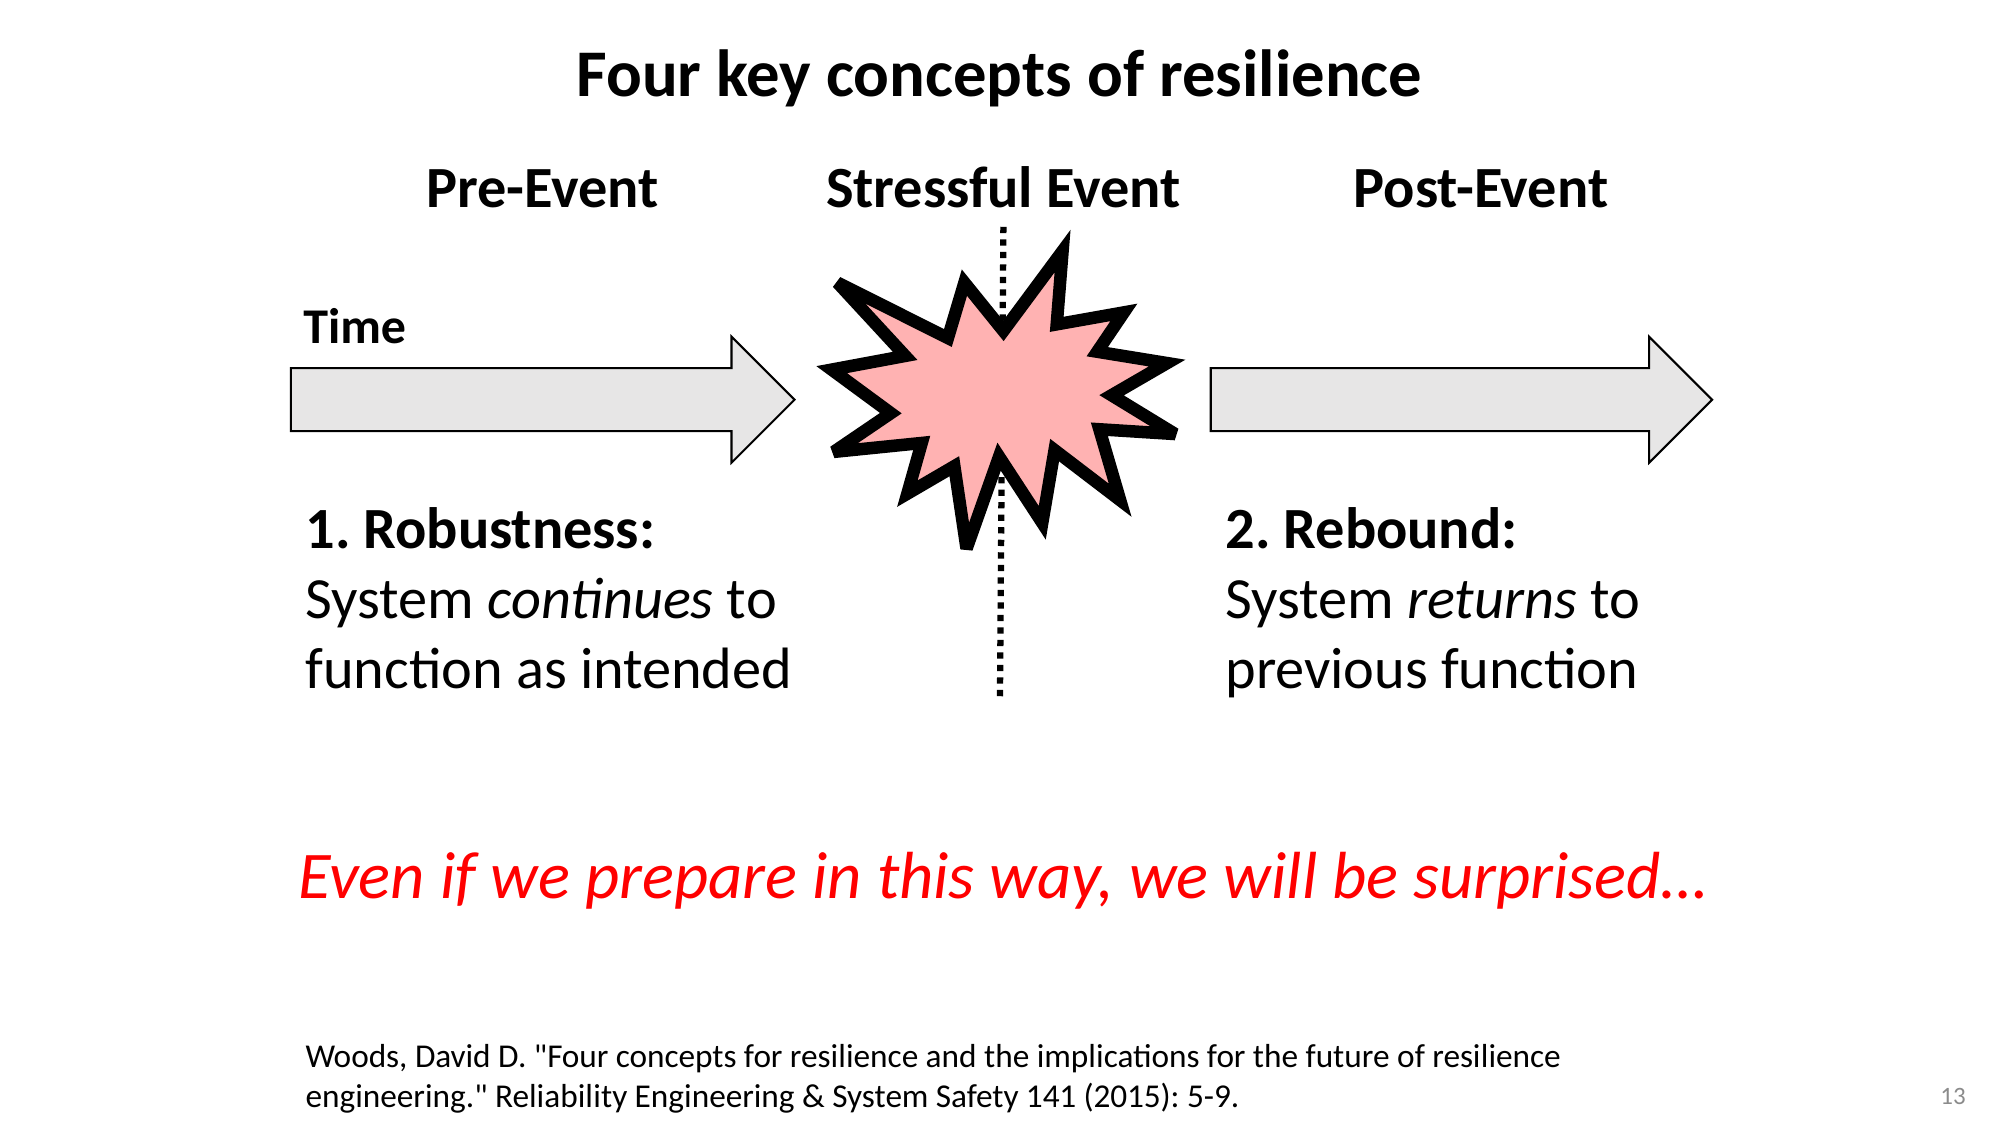

Four key concepts of resilience
Pre-Event
Stressful Event
Post-Event

Time

1. Robustness:
System continues to function as intended

3. Extensibility:
System function stretches to support new needs
2. Rebound:
System returns to previous function

4. Adaptability: System changes to function in new ways
Even if we prepare in this way, we will be surprised…
Woods, David D. "Four concepts for resilience and the implications for the future of resilience engineering." Reliability Engineering & System Safety 141 (2015): 5-9.
13